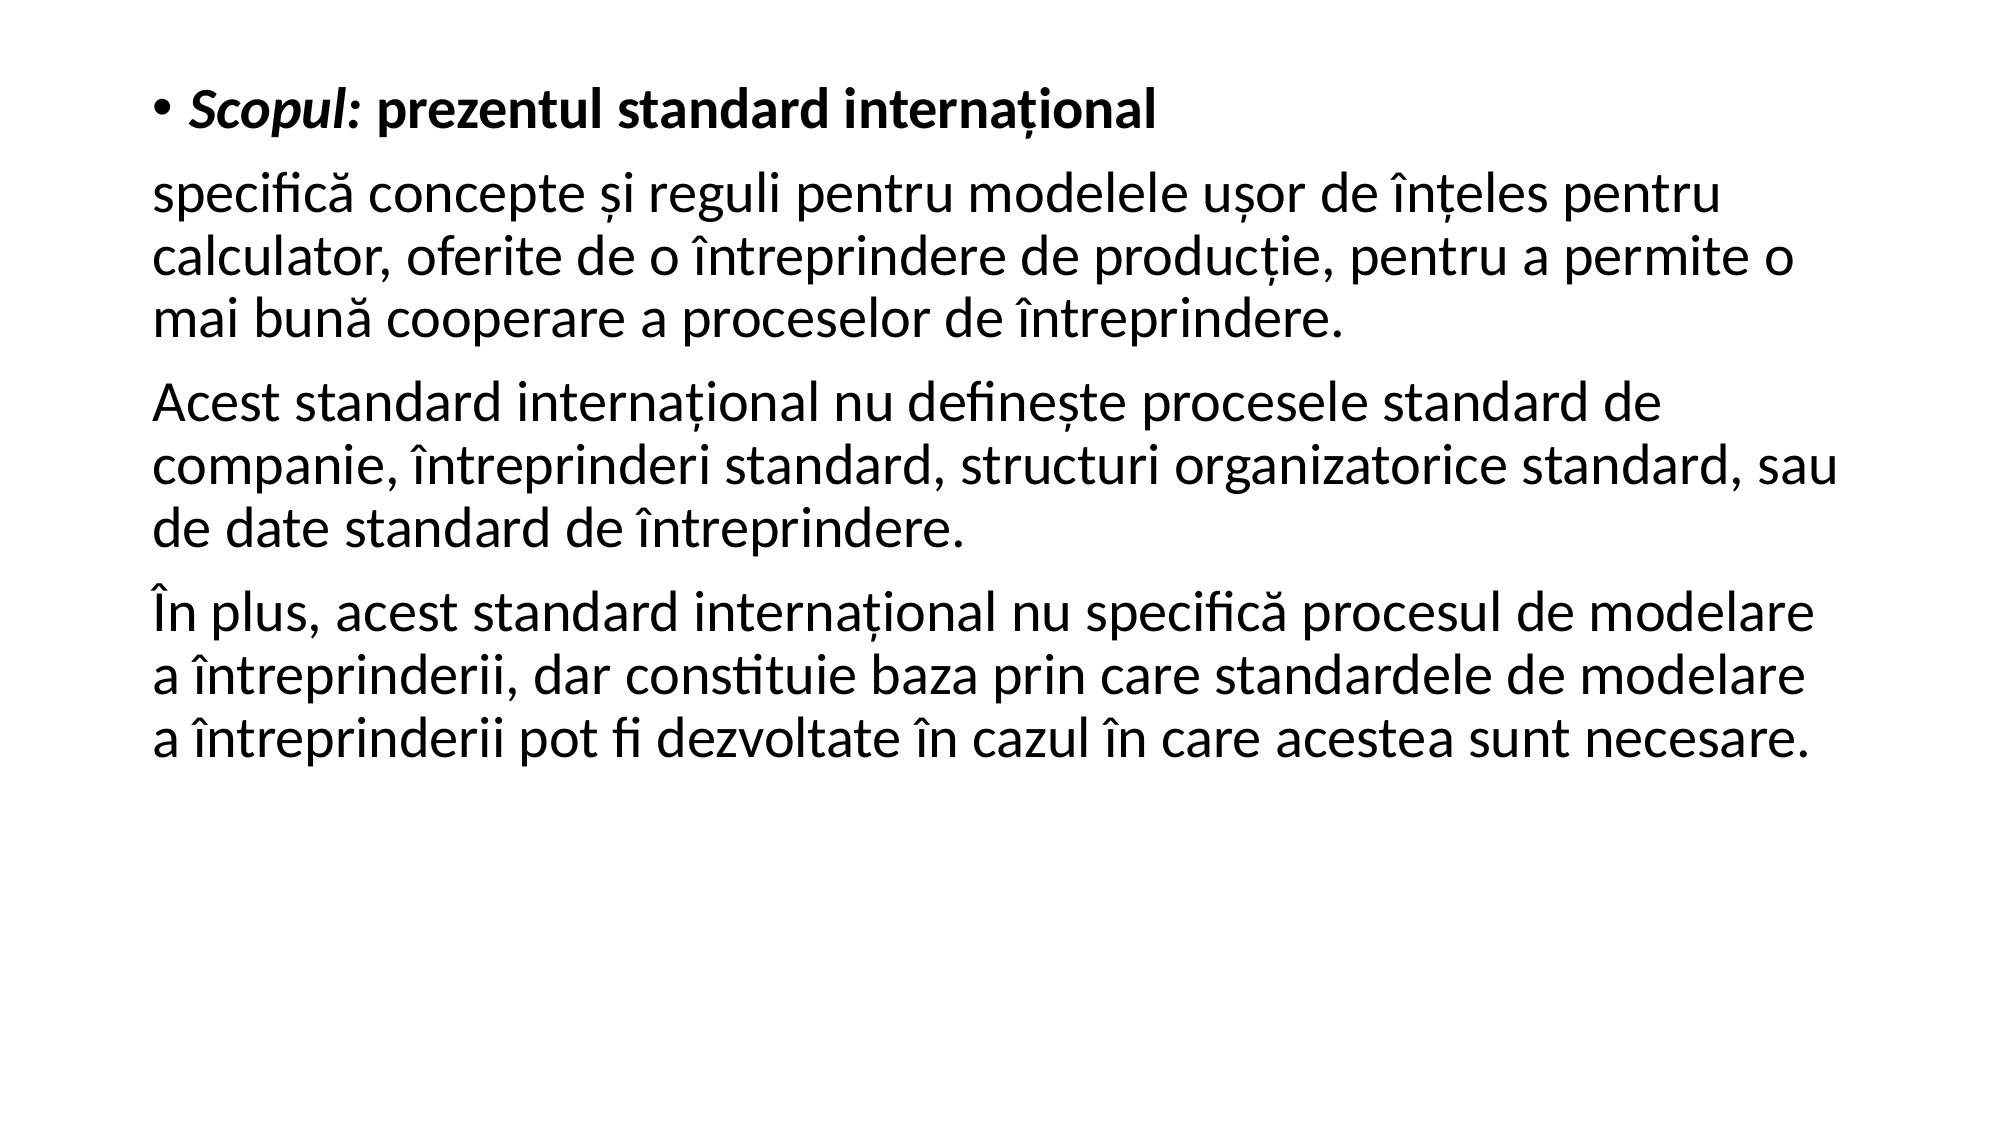

Scopul: prezentul standard internaţional
specifică concepte şi reguli pentru modelele uşor de înţeles pentru calculator, oferite de o întreprindere de producţie, pentru a permite o mai bună cooperare a proceselor de întreprindere.
Acest standard internaţional nu defineşte procesele standard de companie, întreprinderi standard, structuri organizatorice standard, sau de date standard de întreprindere.
În plus, acest standard internaţional nu specifică procesul de modelare a întreprinderii, dar constituie baza prin care standardele de modelare a întreprinderii pot fi dezvoltate în cazul în care acestea sunt necesare.